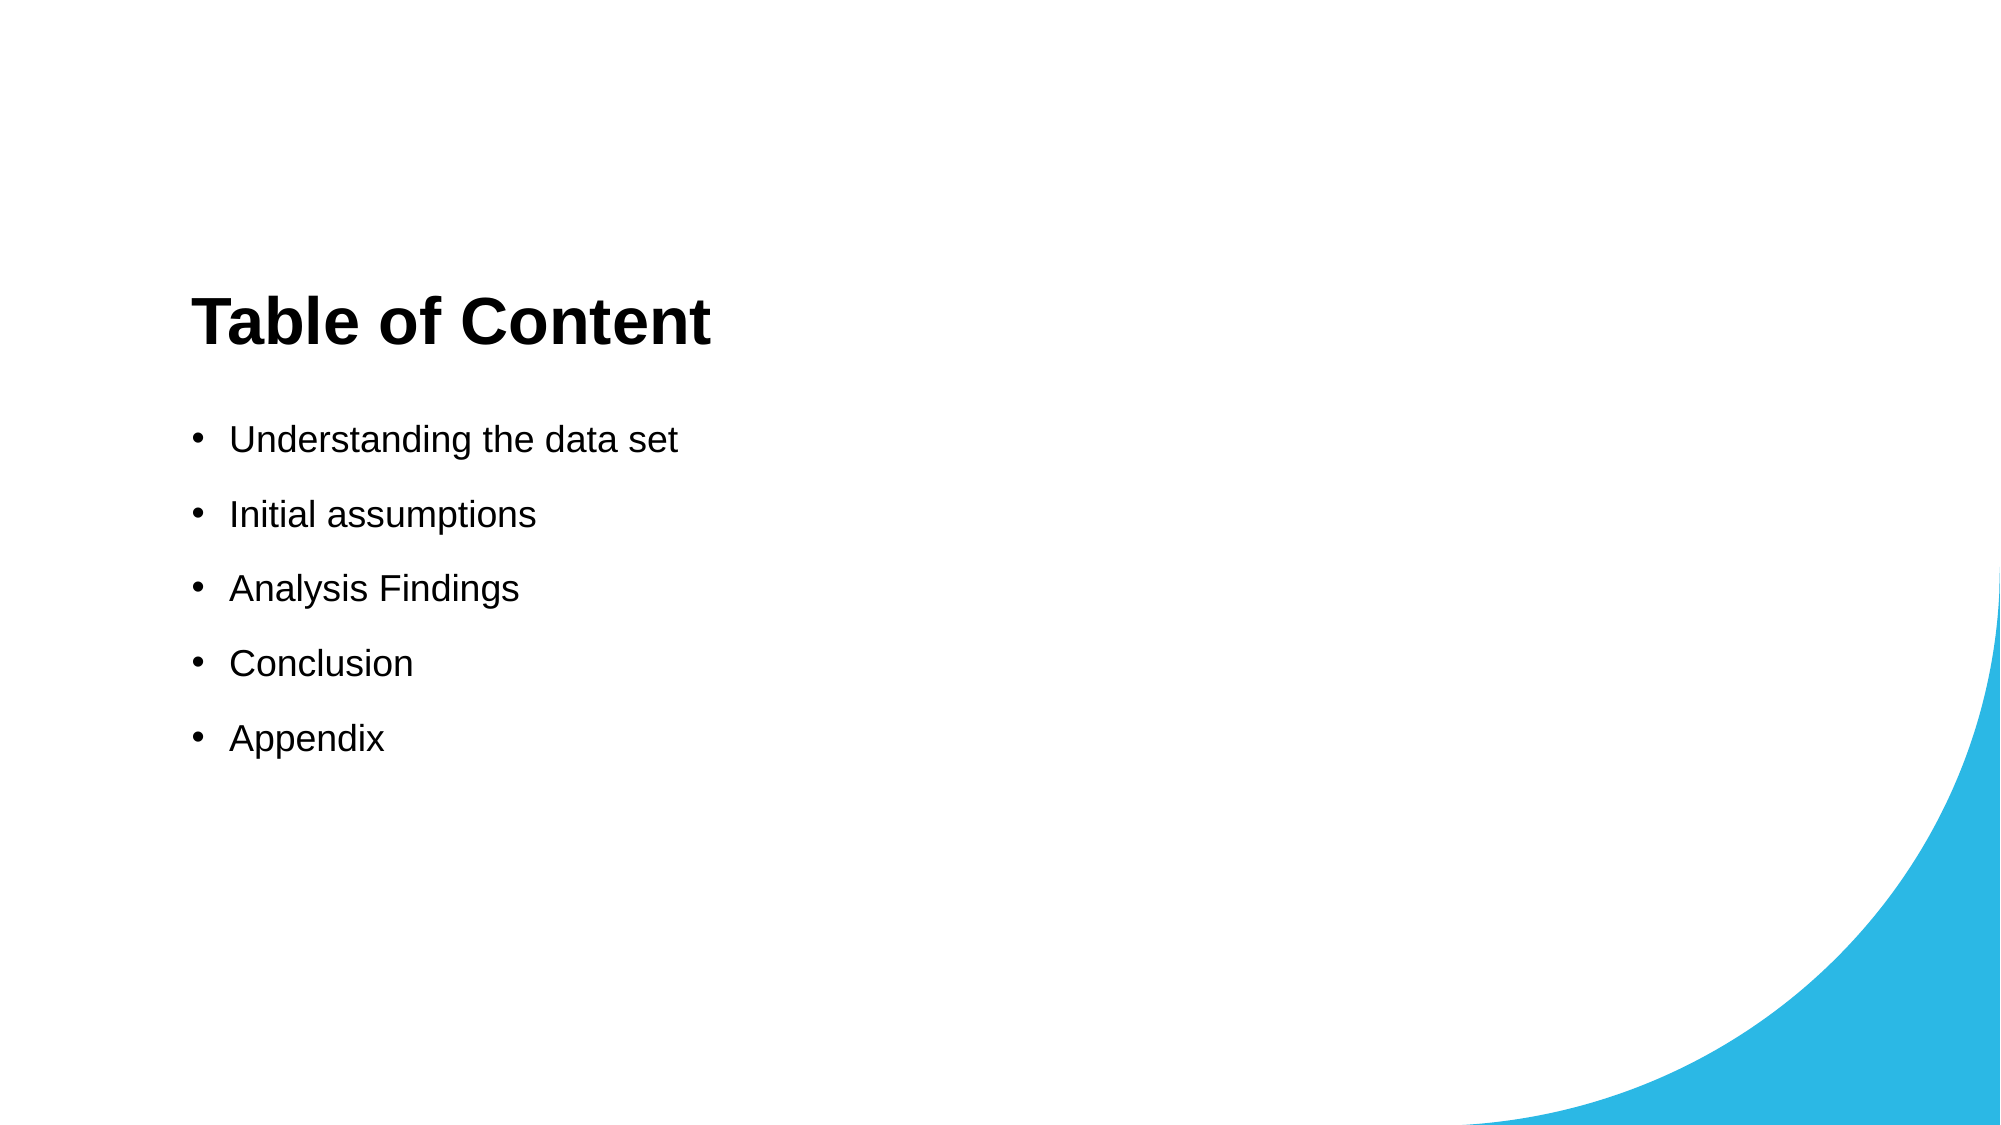

# Table of Content
Understanding the data set
Initial assumptions
Analysis Findings
Conclusion
Appendix